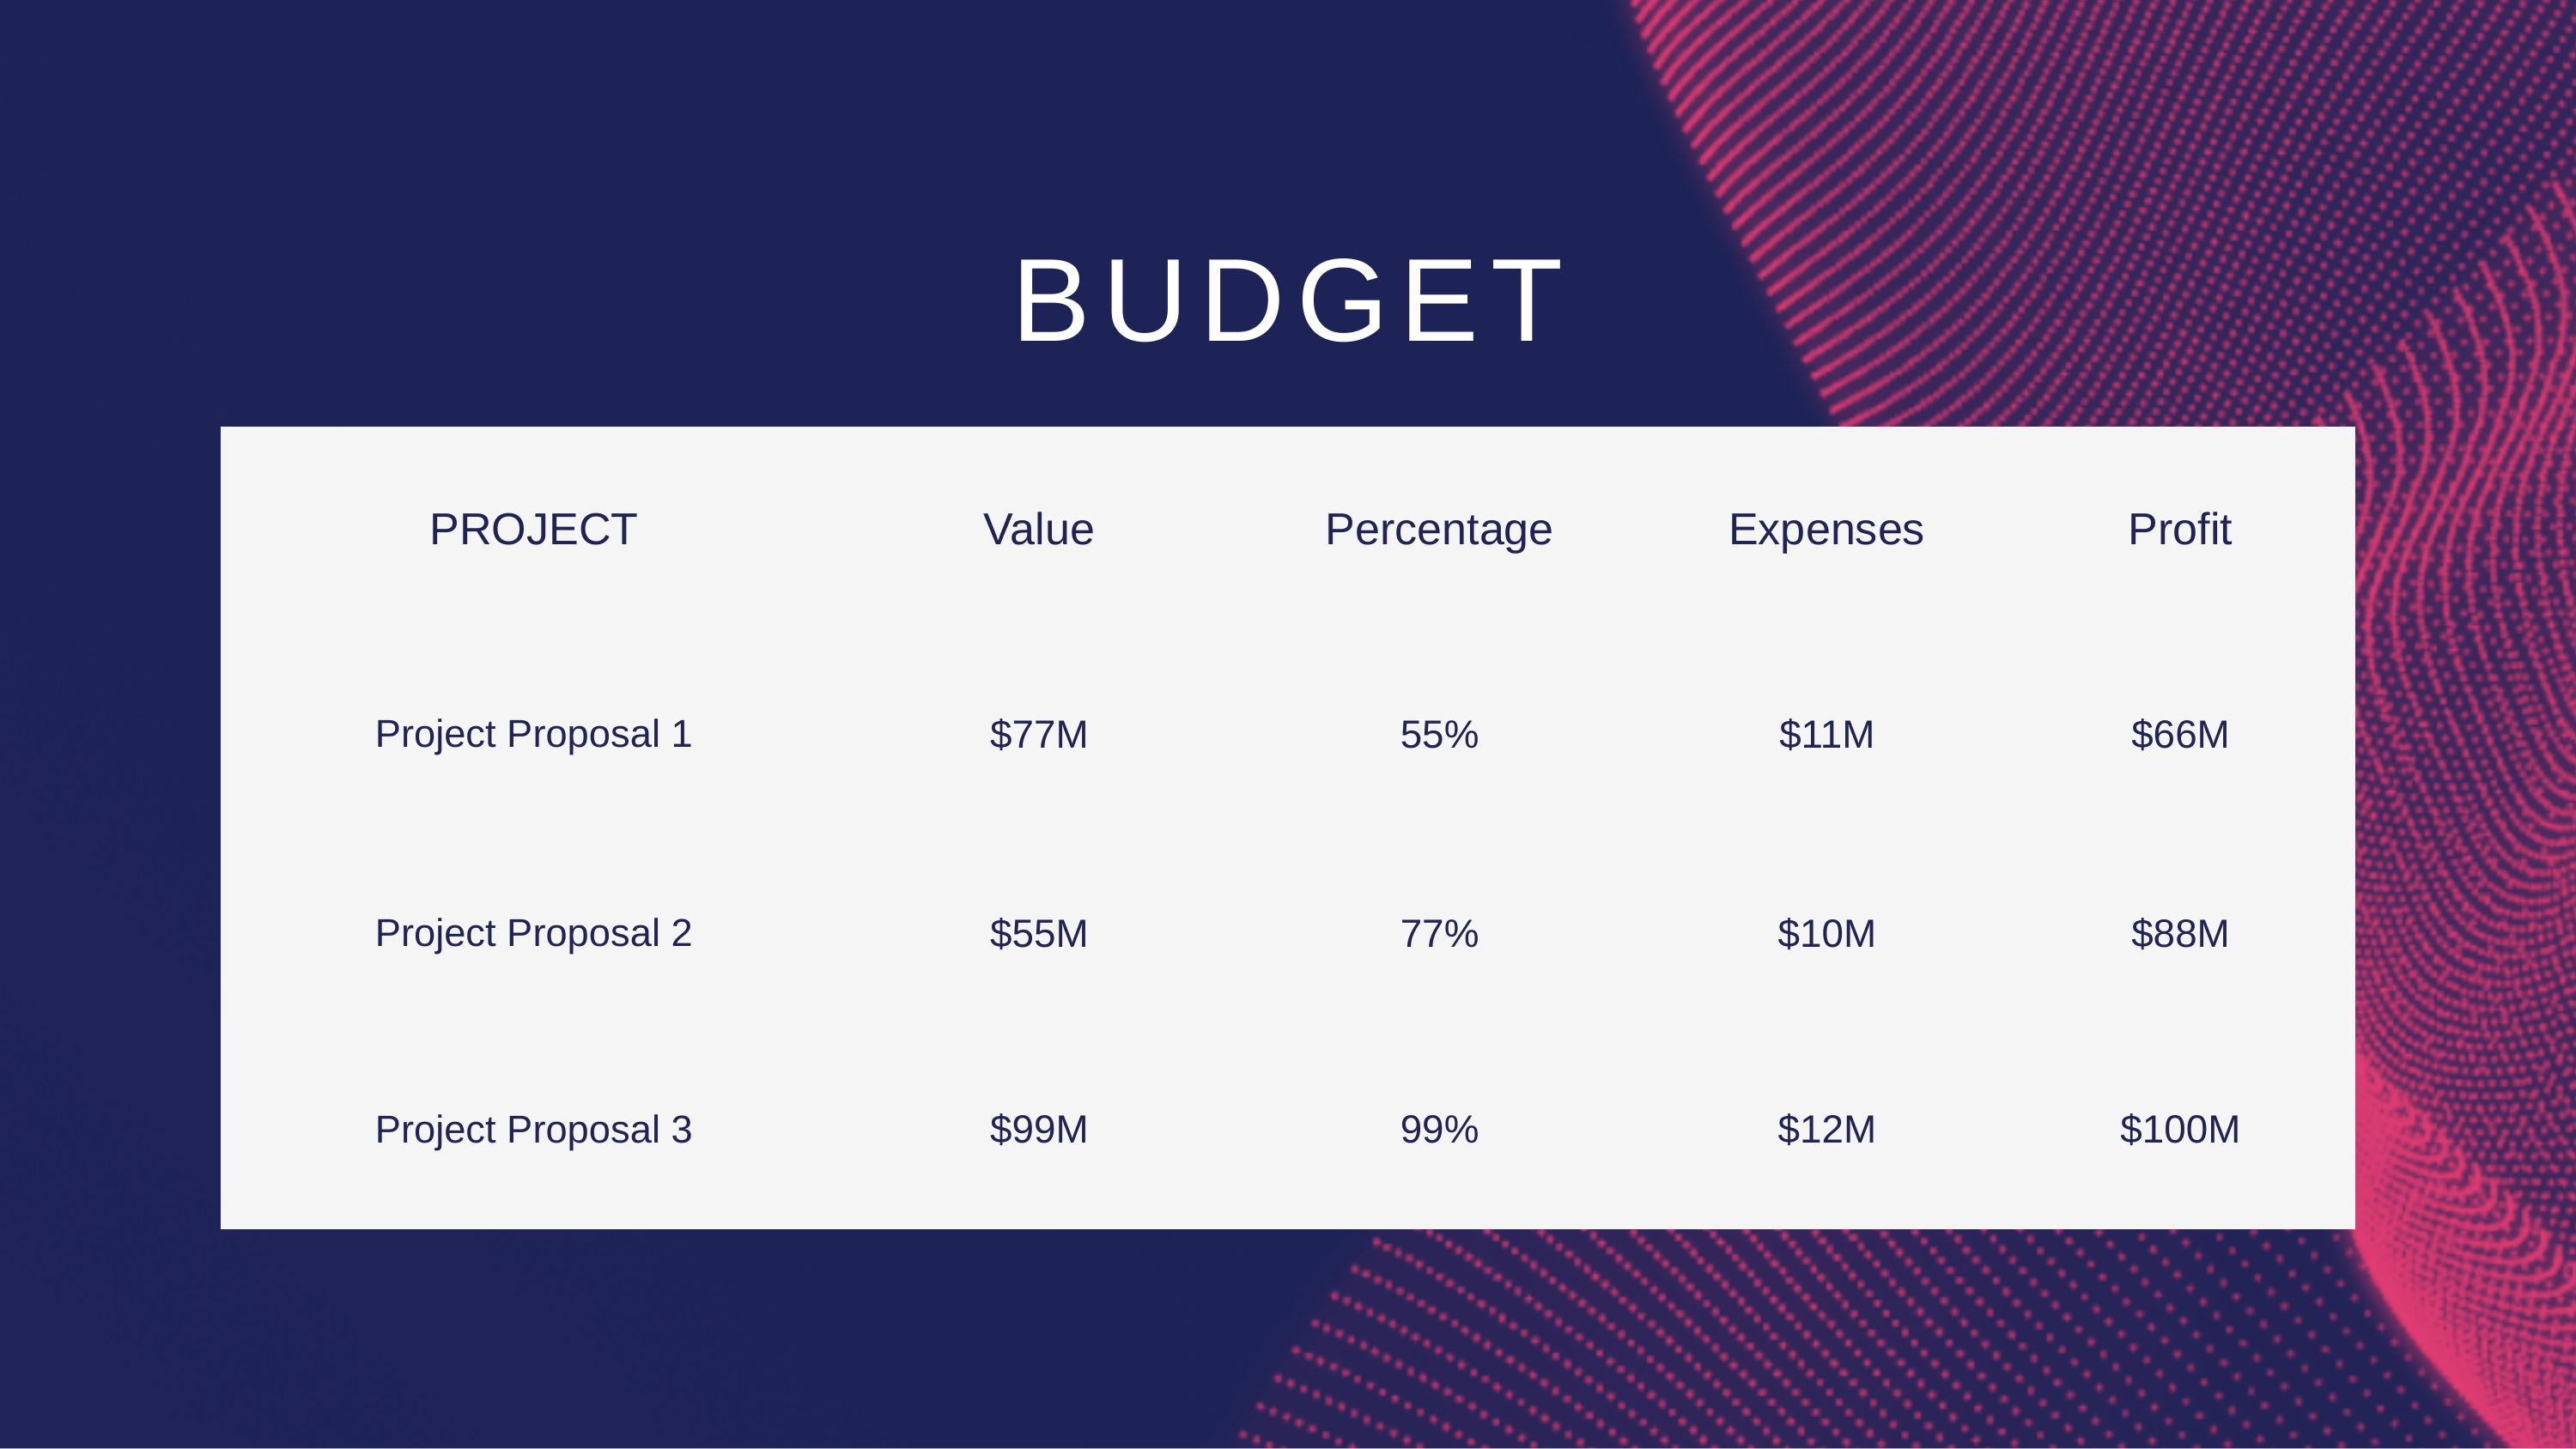

BUDGET
| PROJECT | Value | Percentage | Expenses | Profit |
| --- | --- | --- | --- | --- |
| Project Proposal 1 | $77M | 55% | $11M | $66M |
| Project Proposal 2 | $55M | 77% | $10M | $88M |
| Project Proposal 3 | $99M | 99% | $12M | $100M |